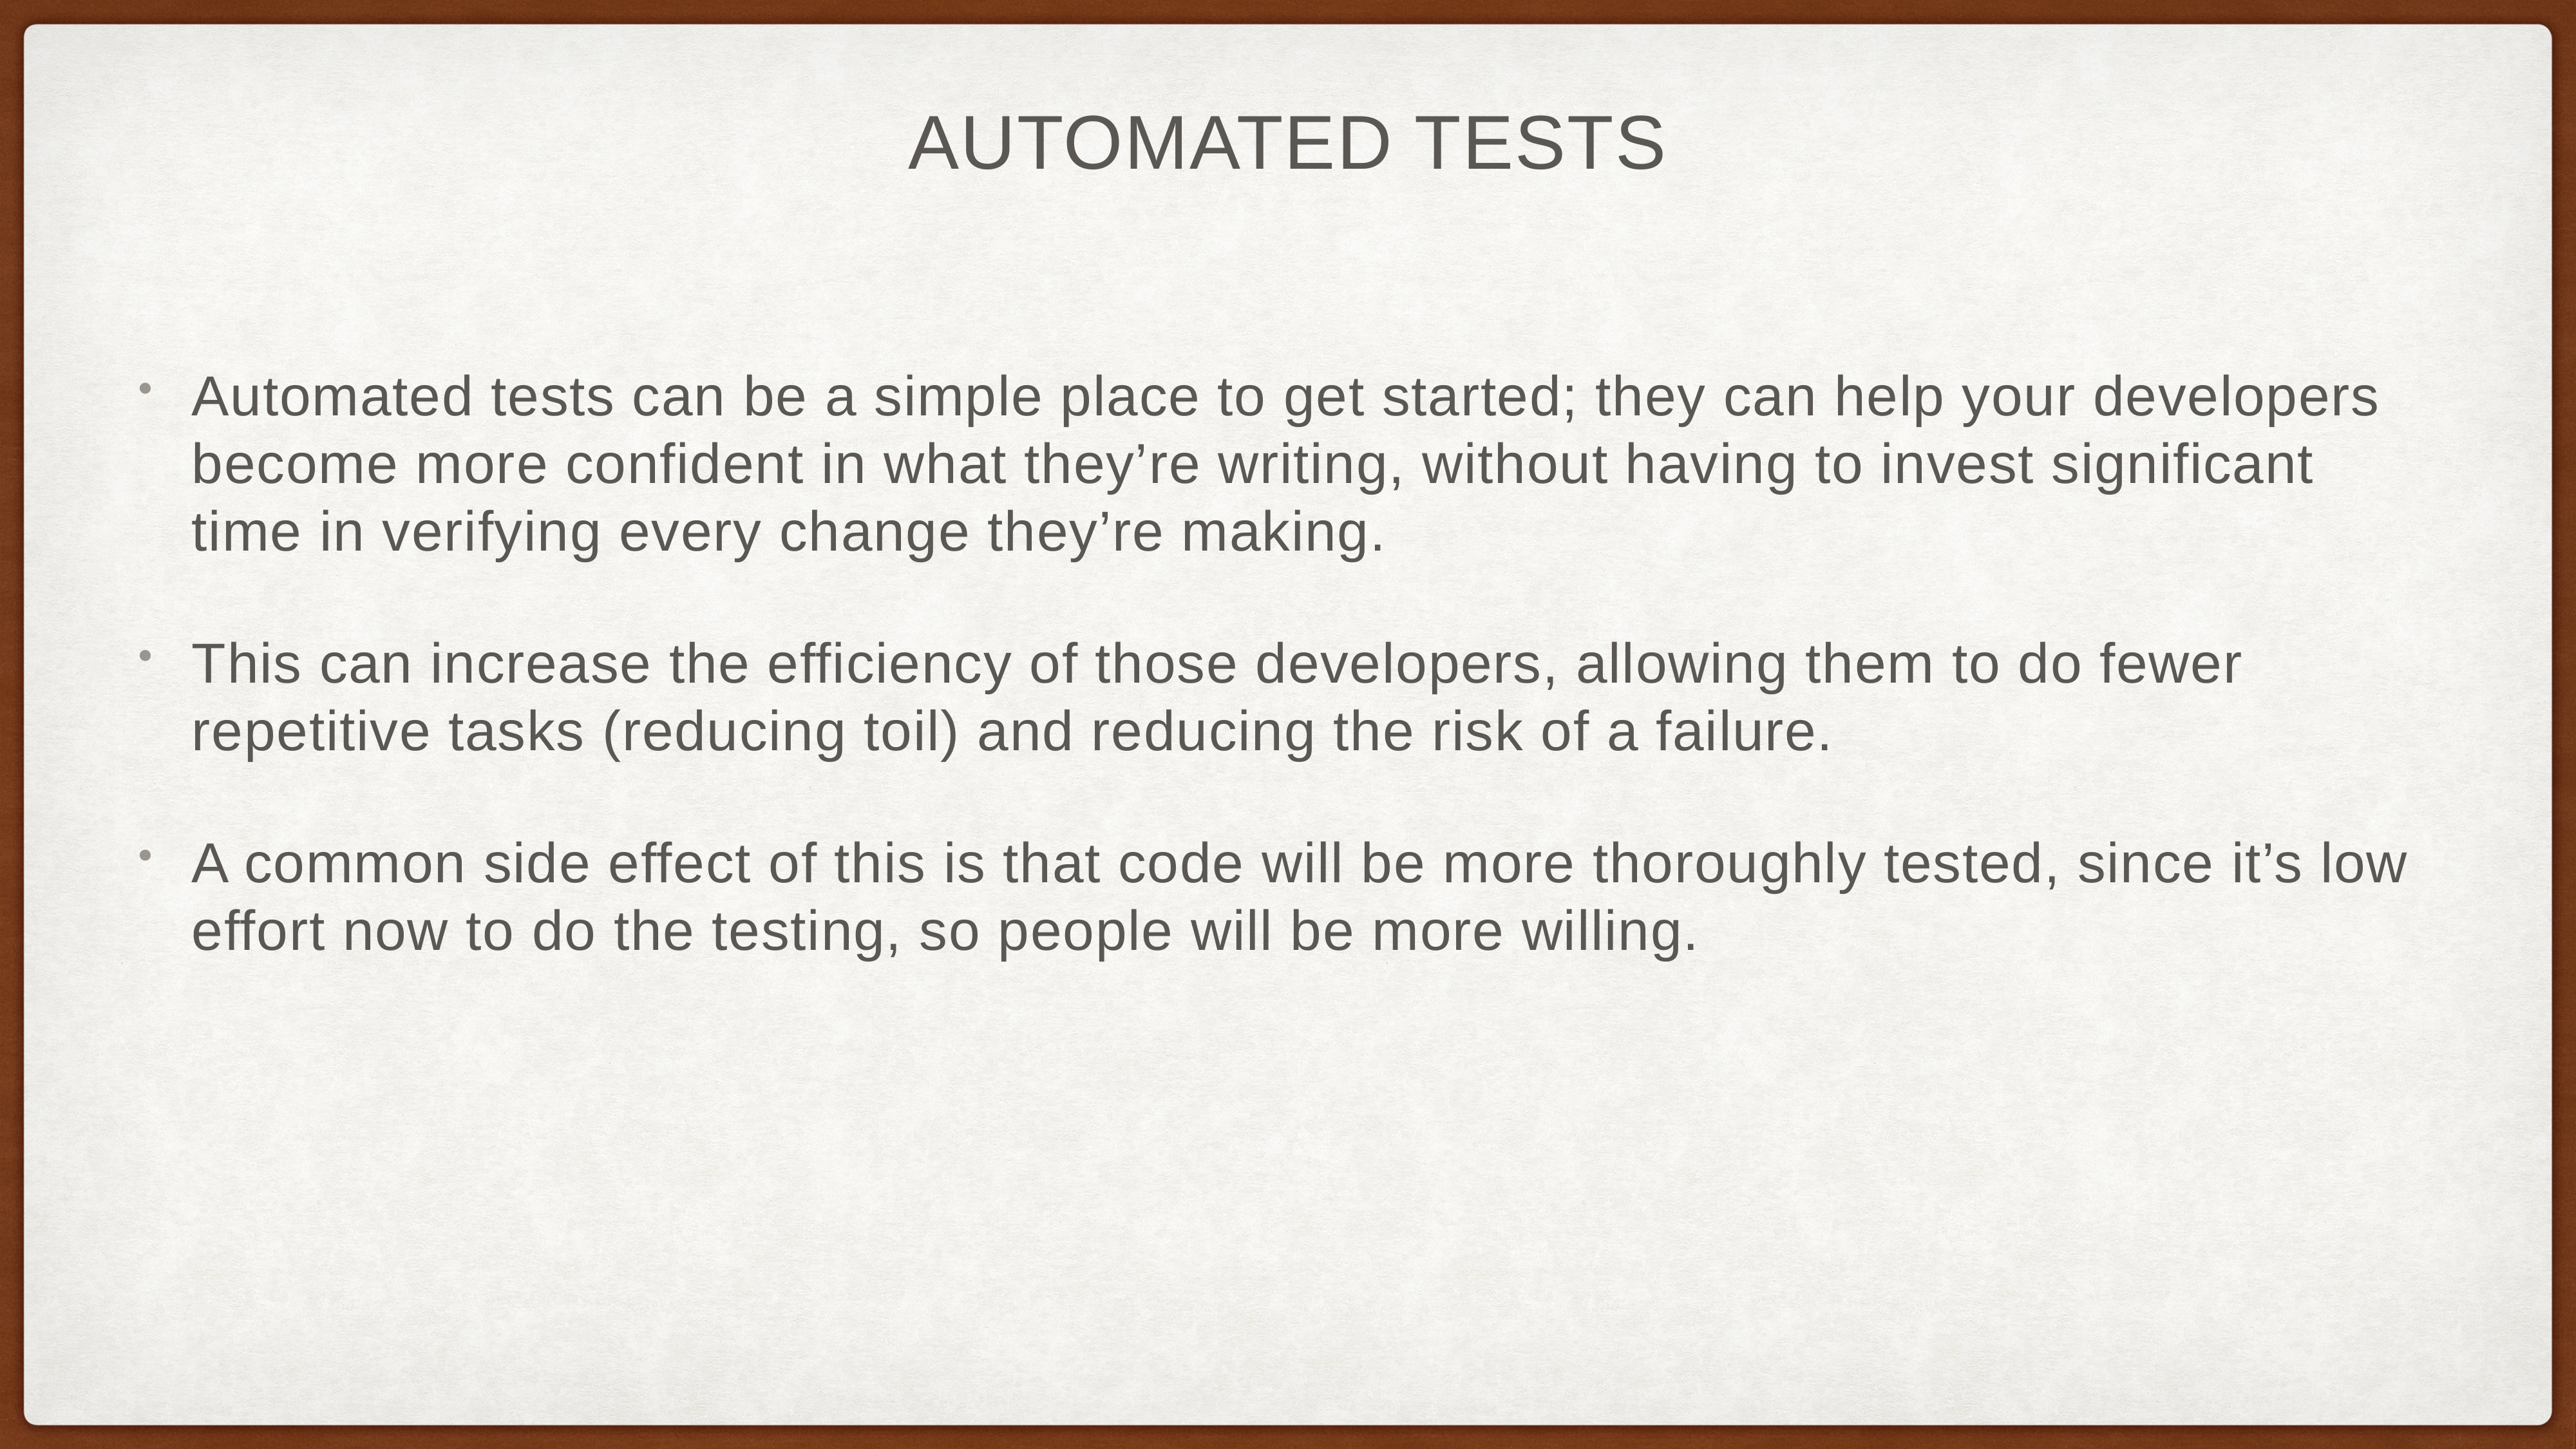

# automated tests
Automated tests can be a simple place to get started; they can help your developers become more confident in what they’re writing, without having to invest significant time in verifying every change they’re making.
This can increase the efficiency of those developers, allowing them to do fewer repetitive tasks (reducing toil) and reducing the risk of a failure.
A common side effect of this is that code will be more thoroughly tested, since it’s low effort now to do the testing, so people will be more willing.